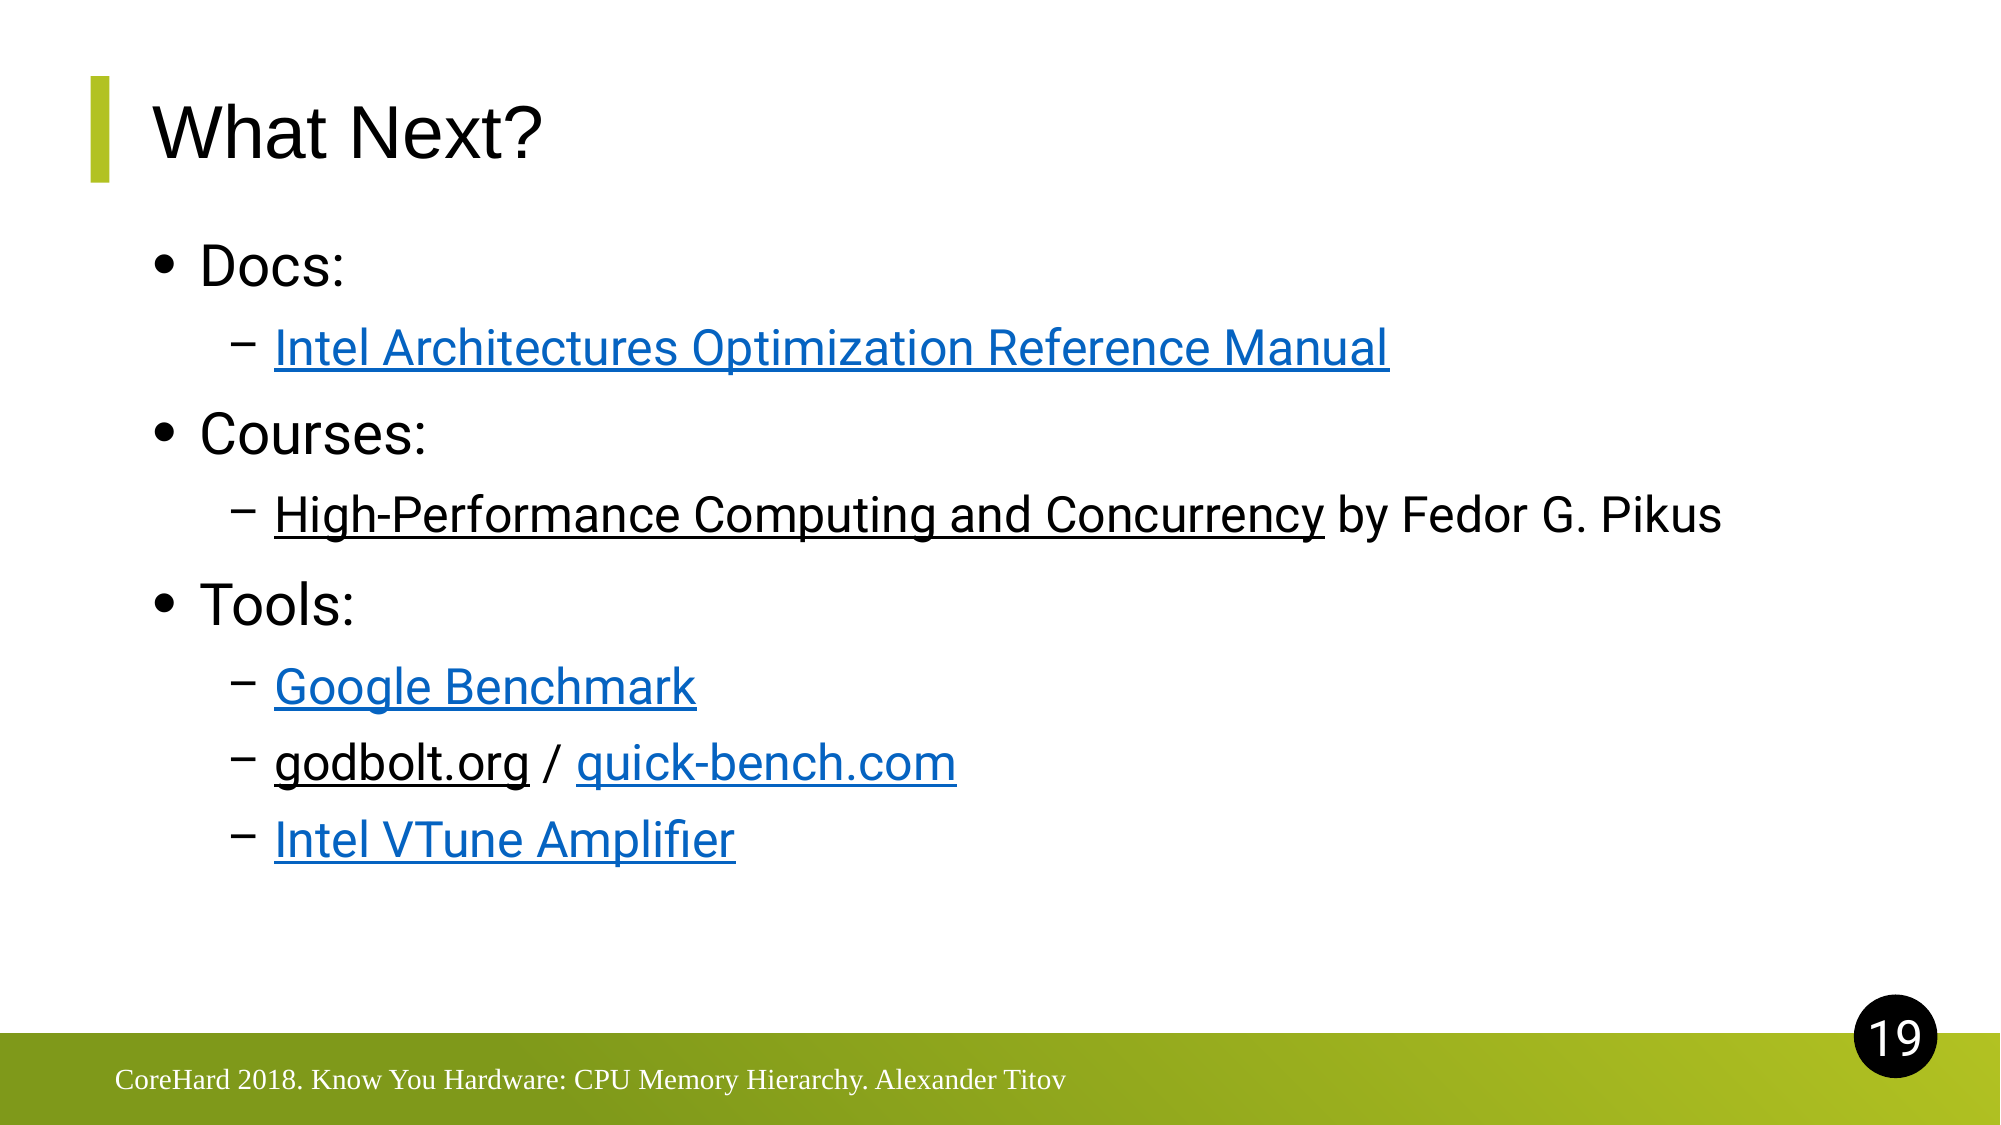

# What Next?
Docs:
Intel Architectures Optimization Reference Manual
Courses:
High-Performance Computing and Concurrency by Fedor G. Pikus
Tools:
Google Benchmark
godbolt.org / quick-bench.com
Intel VTune Amplifier
19
CoreHard 2018. Know You Hardware: CPU Memory Hierarchy. Alexander Titov